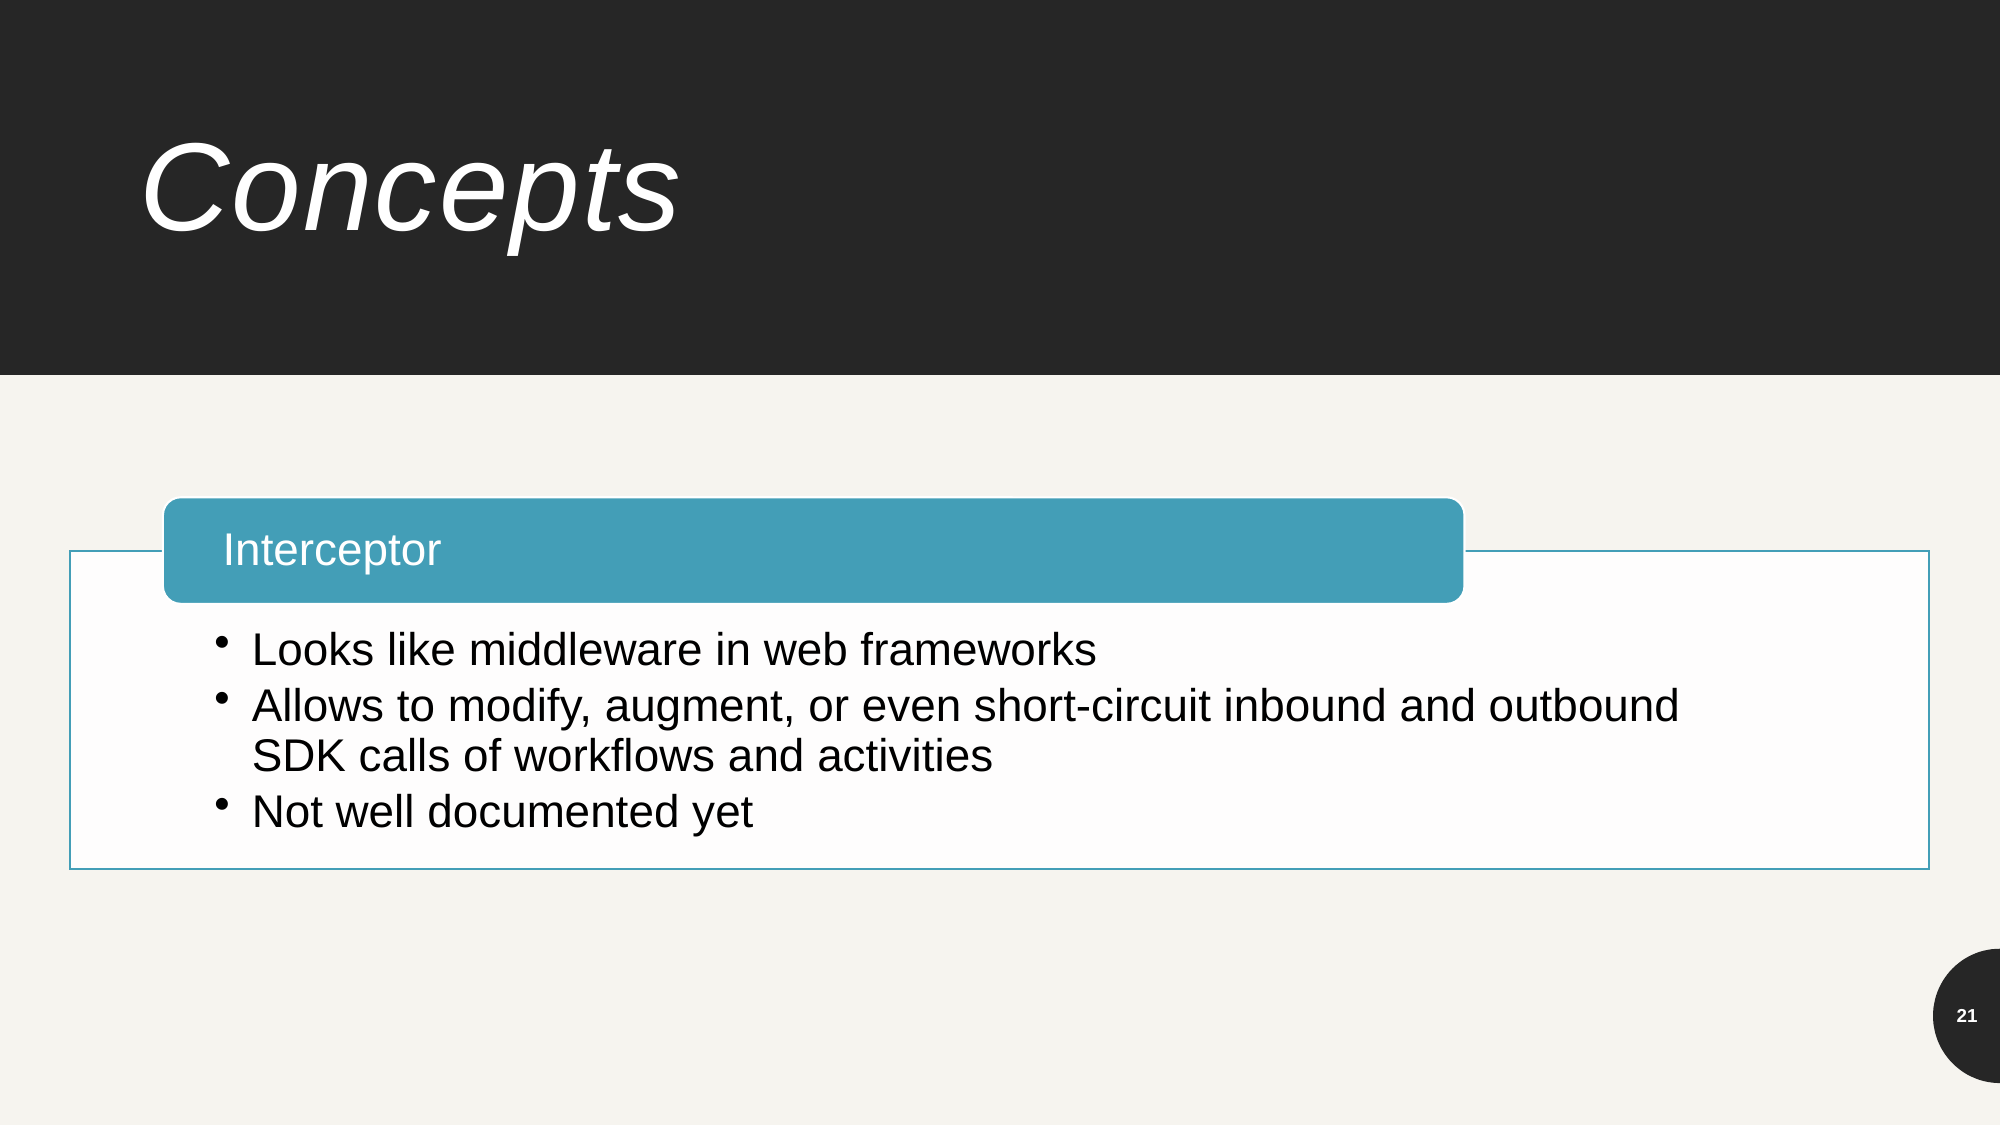

# Concepts
Looks like middleware in web frameworks
Allows to modify, augment, or even short-circuit inbound and outbound SDK calls of workflows and activities
Not well documented yet
Interceptor

21